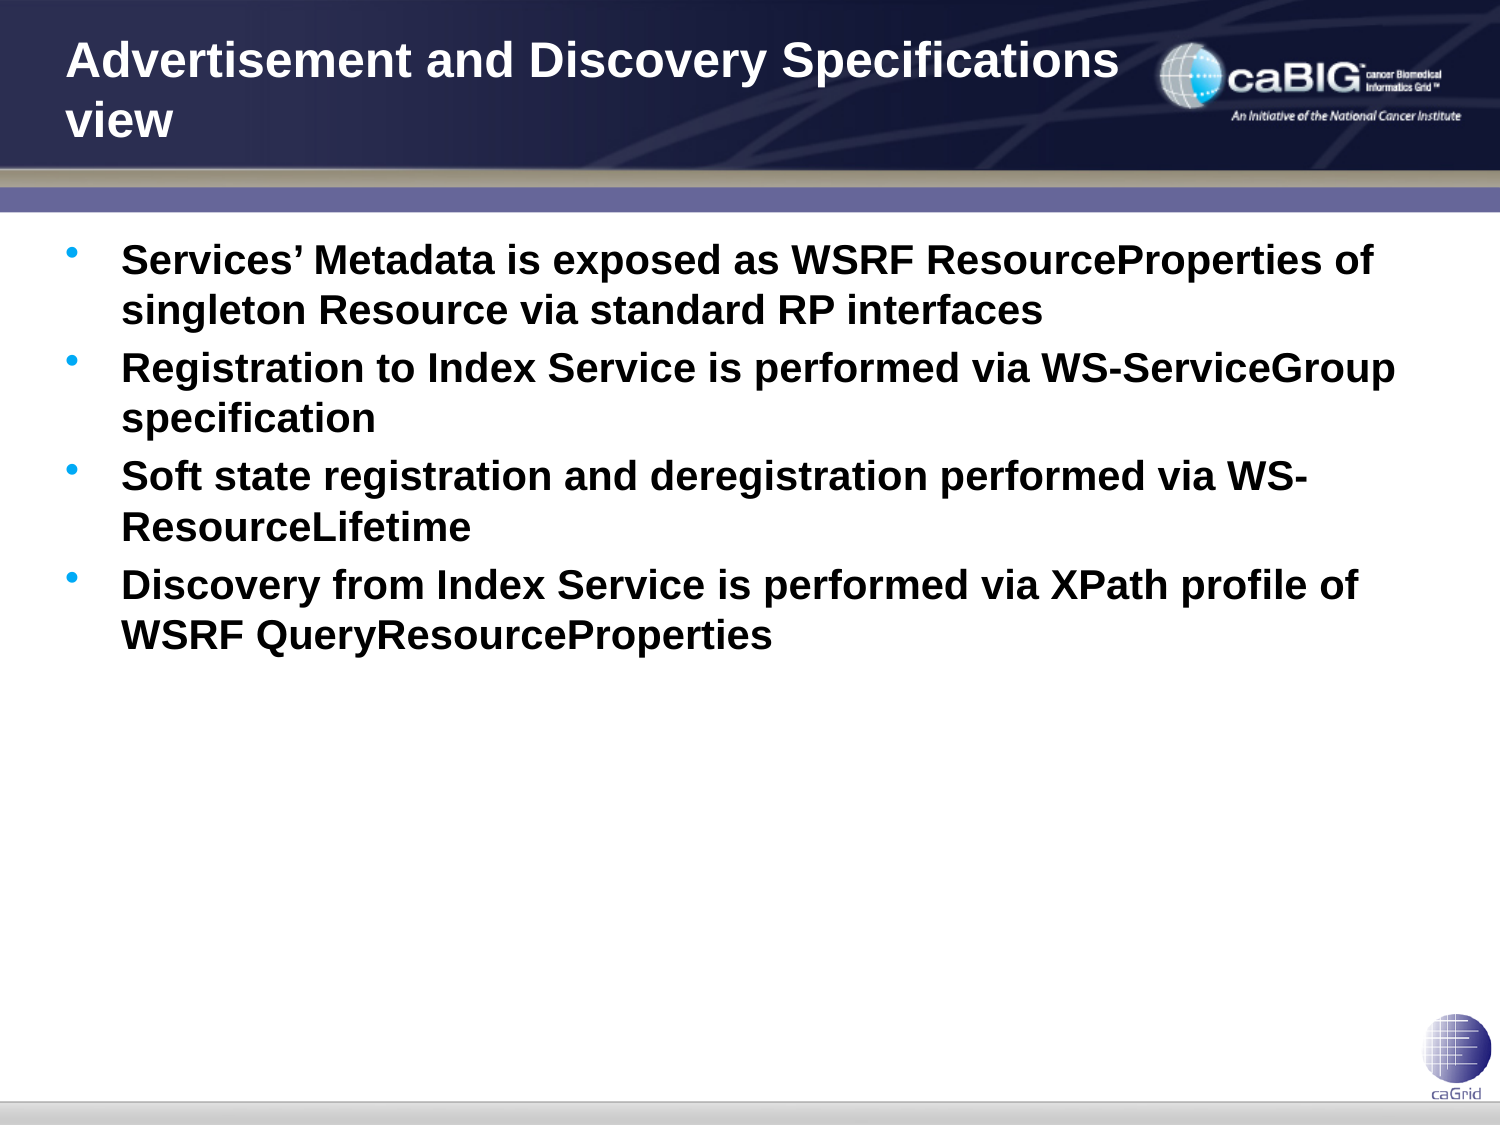

# Advertisement and Discovery Specifications view
Services’ Metadata is exposed as WSRF ResourceProperties of singleton Resource via standard RP interfaces
Registration to Index Service is performed via WS-ServiceGroup specification
Soft state registration and deregistration performed via WS-ResourceLifetime
Discovery from Index Service is performed via XPath profile of WSRF QueryResourceProperties